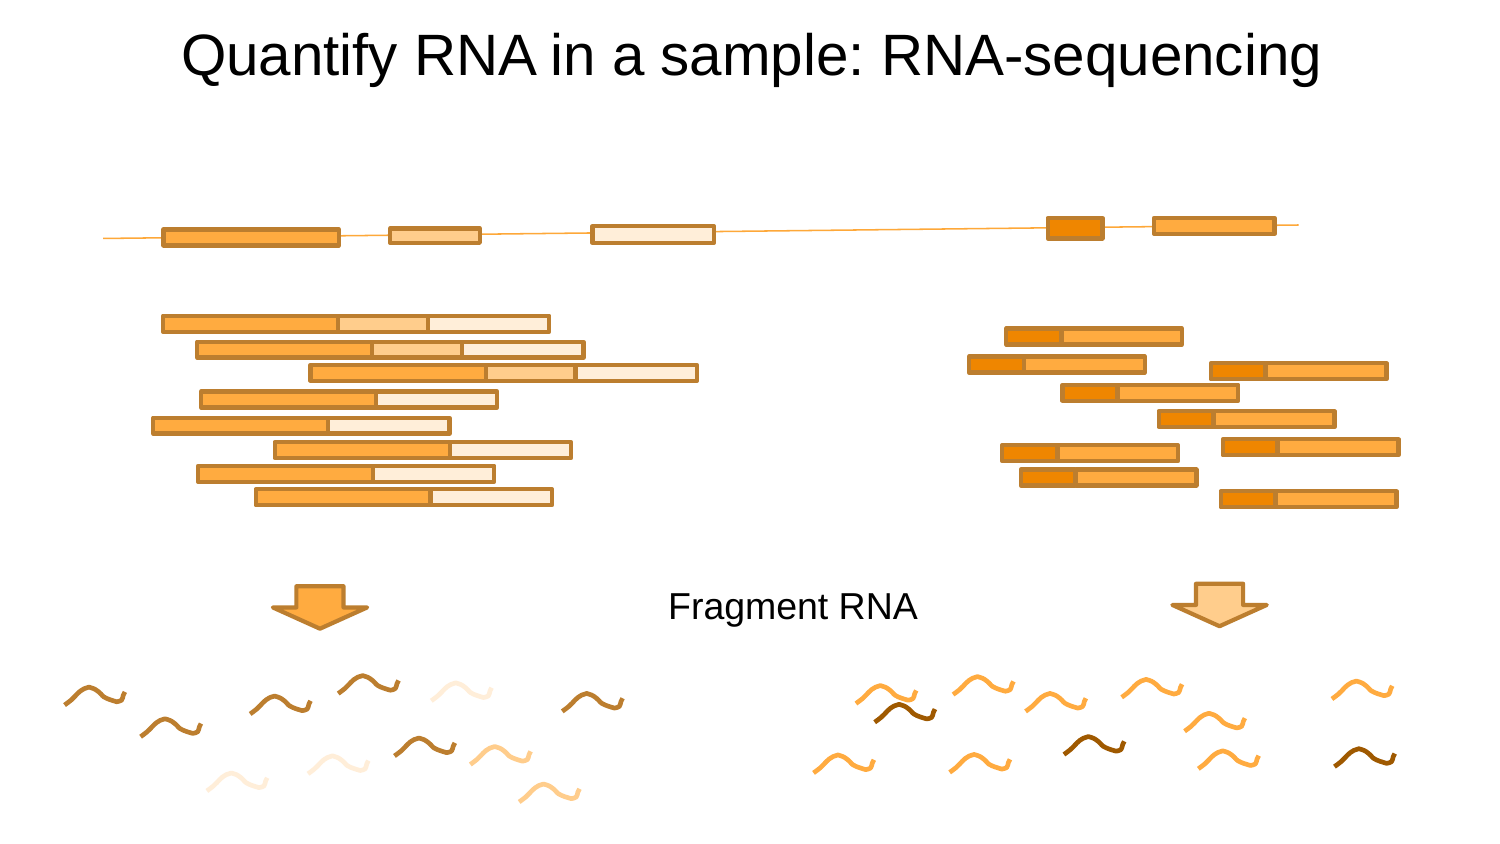

# Quantify RNA in a sample: RNA-sequencing

Fragment RNA